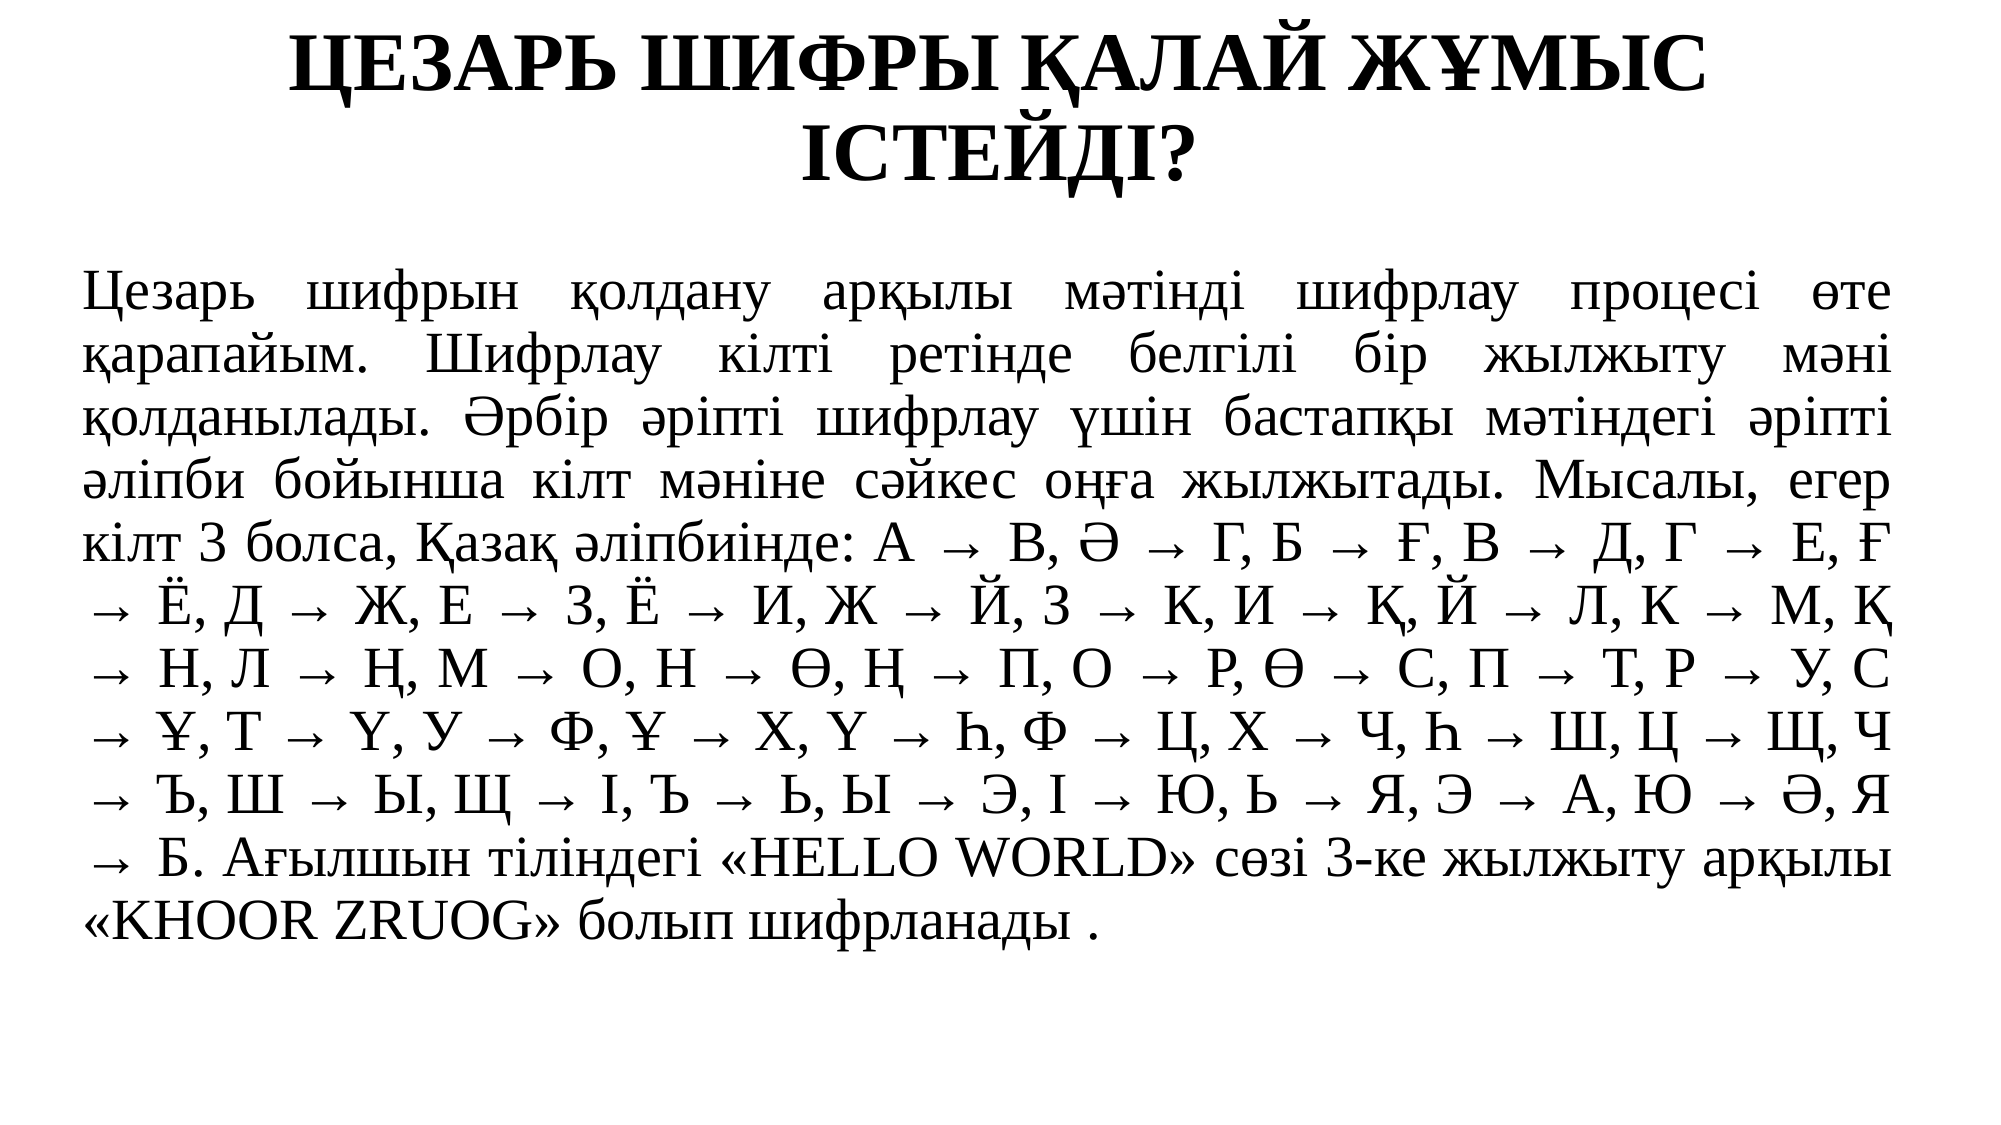

# ЦЕЗАРЬ ШИФРЫ ҚАЛАЙ ЖҰМЫС ІСТЕЙДІ?
Цезарь шифрын қолдану арқылы мәтінді шифрлау процесі өте қарапайым. Шифрлау кілті ретінде белгілі бір жылжыту мәні қолданылады. Әрбір әріпті шифрлау үшін бастапқы мәтіндегі әріпті әліпби бойынша кілт мәніне сәйкес оңға жылжытады. Мысалы, егер кілт 3 болса, Қазақ әліпбиінде: А → В, Ә → Г, Б → Ғ, В → Д, Г → Е, Ғ → Ё, Д → Ж, Е → З, Ё → И, Ж → Й, З → К, И → Қ, Й → Л, К → М, Қ → Н, Л → Ң, М → О, Н → Ө, Ң → П, О → Р, Ө → С, П → Т, Р → У, С → Ұ, Т → Ү, У → Ф, Ұ → Х, Ү → Һ, Ф → Ц, Х → Ч, Һ → Ш, Ц → Щ, Ч → Ъ, Ш → Ы, Щ → І, Ъ → Ь, Ы → Э, І → Ю, Ь → Я, Э → А, Ю → Ә, Я → Б. Ағылшын тіліндегі «HELLO WORLD» сөзі 3-ке жылжыту арқылы «KHOOR ZRUOG» болып шифрланады .